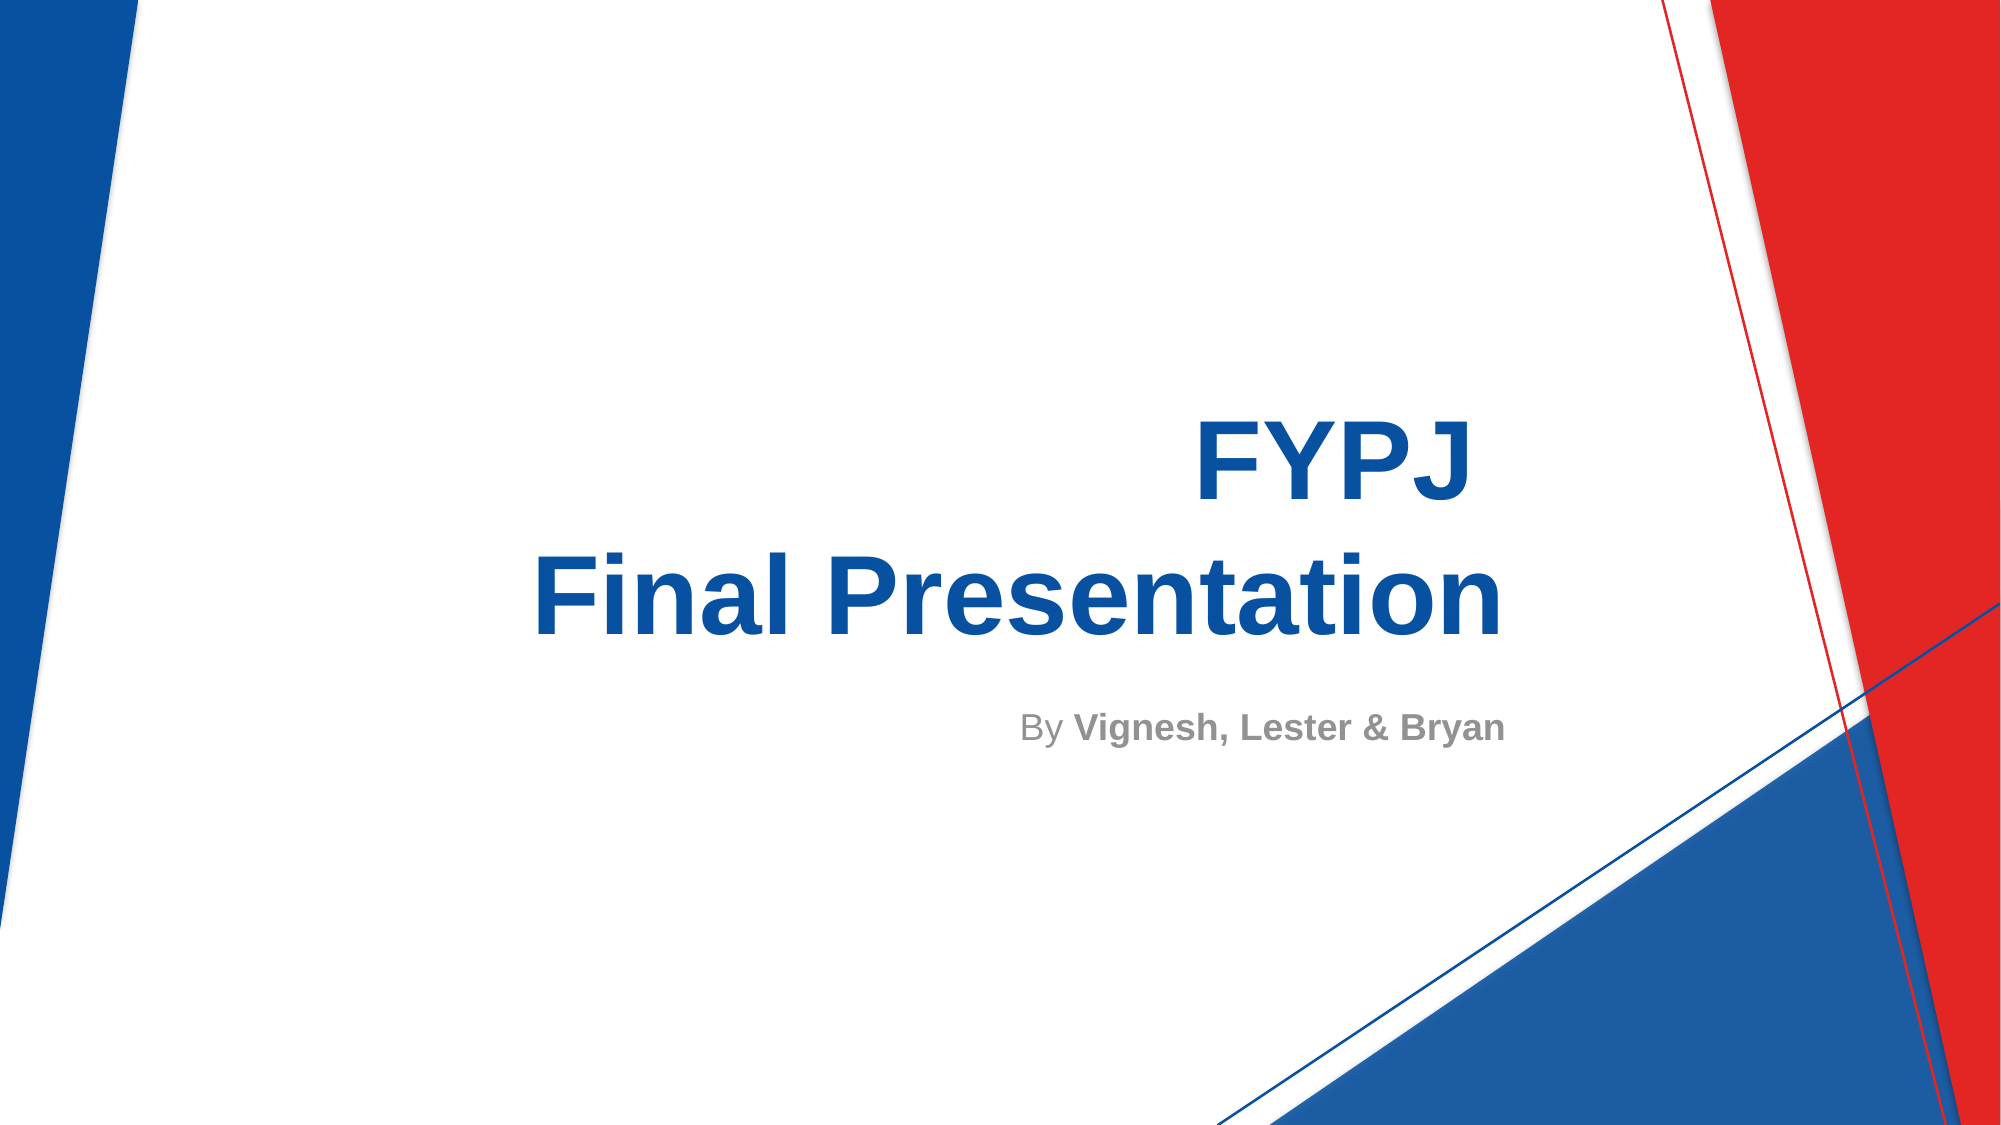

# FYPJ Final Presentation

By Vignesh, Lester & Bryan